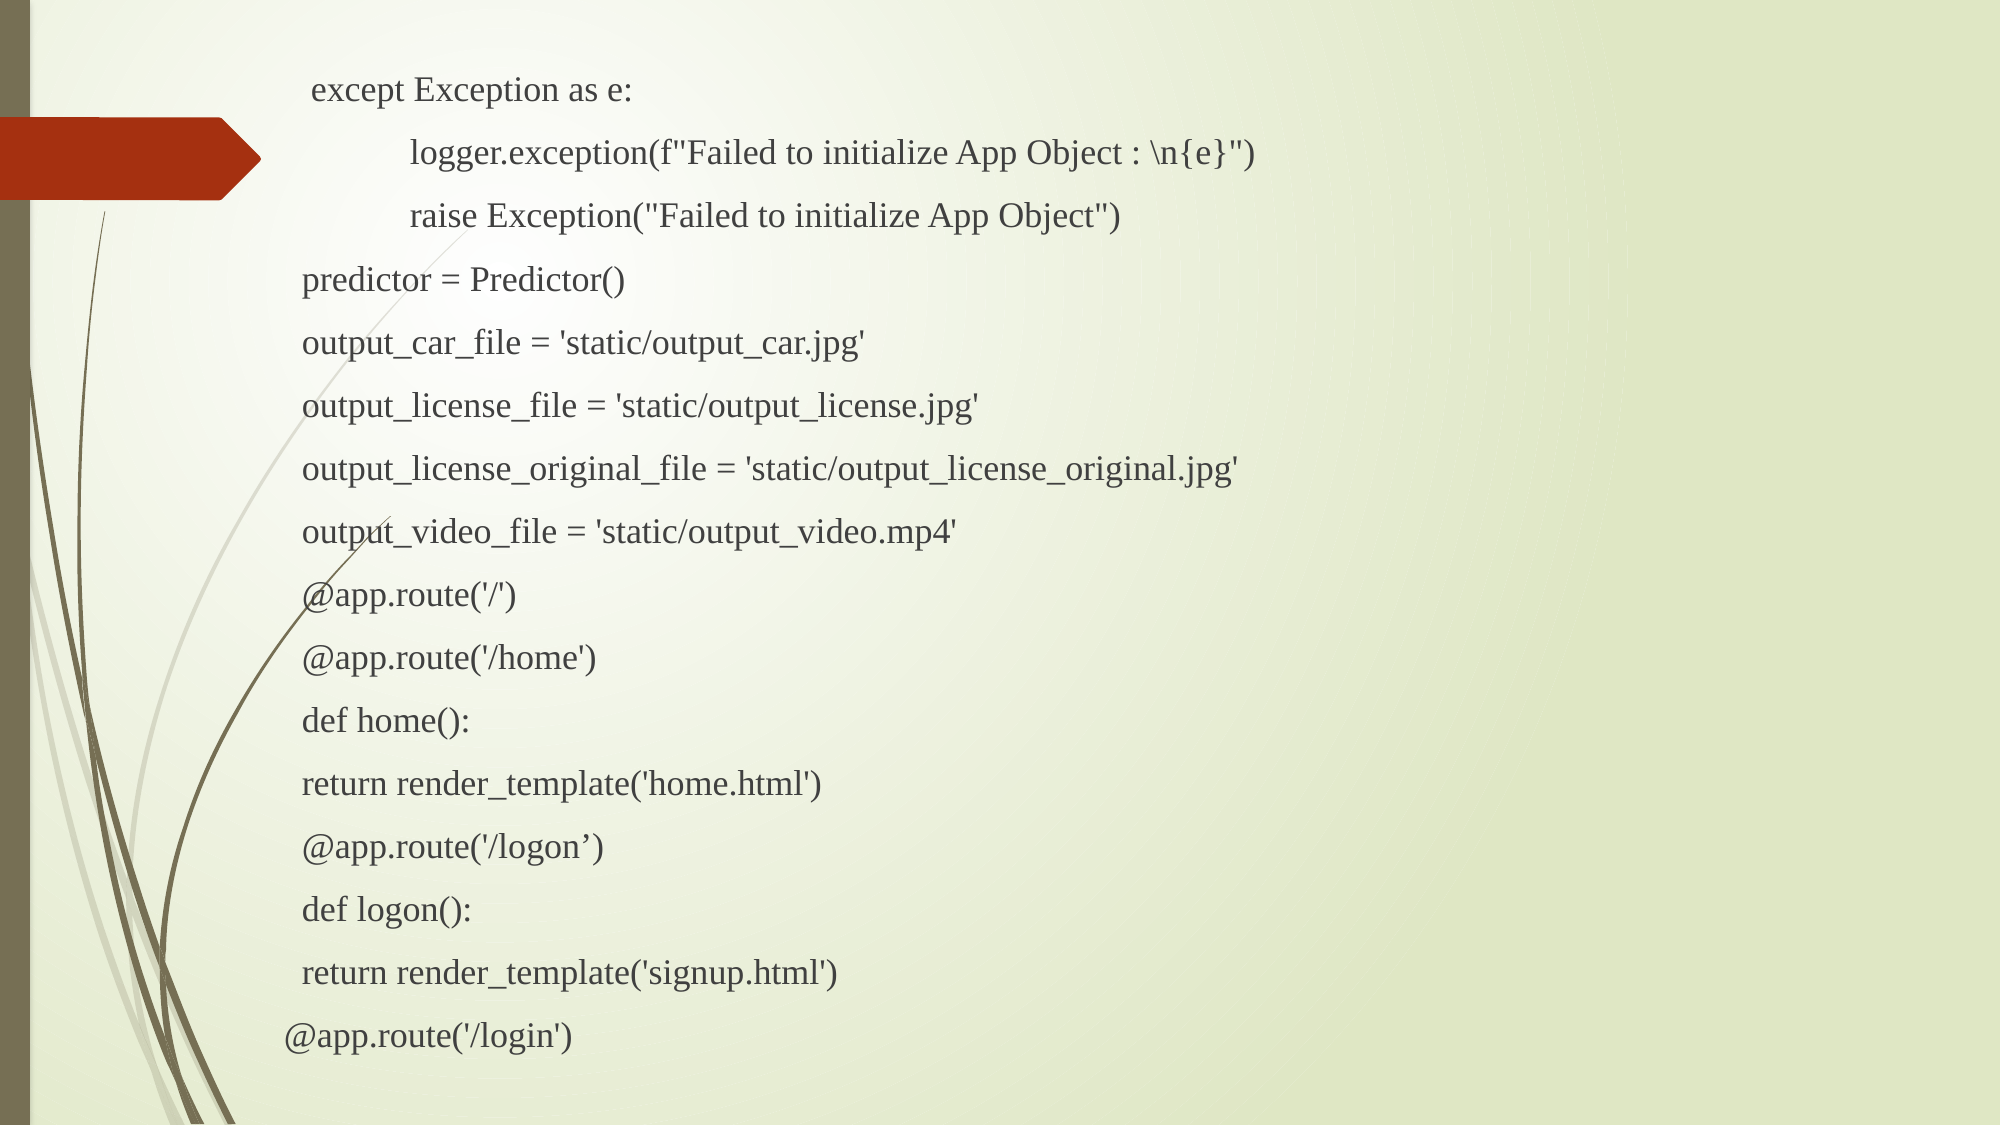

except Exception as e:
            logger.exception(f"Failed to initialize App Object : \n{e}")
            raise Exception("Failed to initialize App Object")
predictor = Predictor()
output_car_file = 'static/output_car.jpg'
output_license_file = 'static/output_license.jpg'
output_license_original_file = 'static/output_license_original.jpg'
output_video_file = 'static/output_video.mp4'
@app.route('/')
@app.route('/home')
def home():
	return render_template('home.html')
@app.route('/logon’)
def logon():
	return render_template('signup.html')
@app.route('/login')